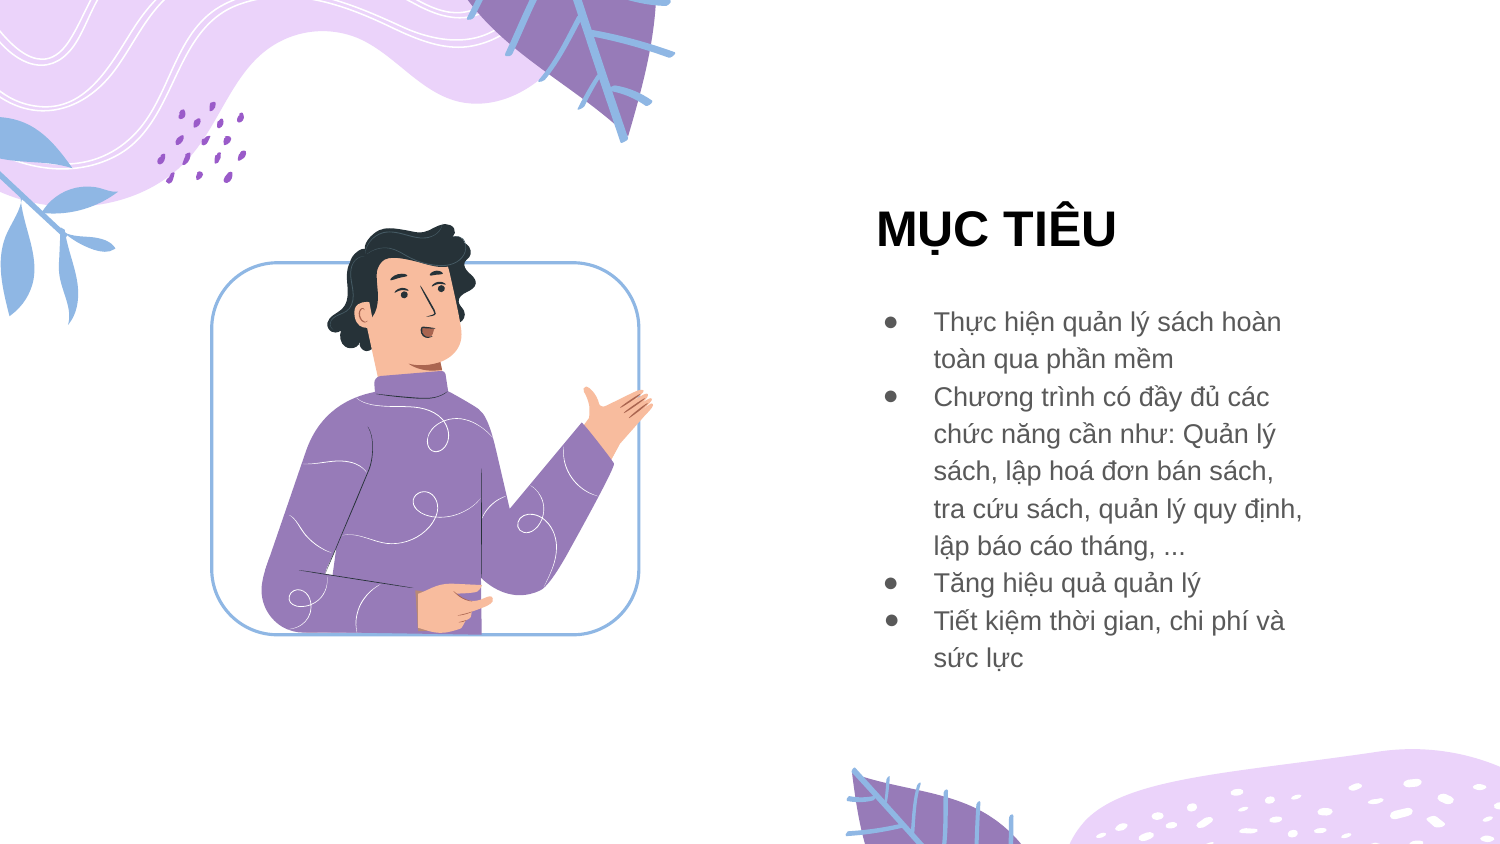

# MỤC TIÊU

Thực hiện quản lý sách hoàn toàn qua phần mềm
Chương trình có đầy đủ các chức năng cần như: Quản lý sách, lập hoá đơn bán sách, tra cứu sách, quản lý quy định, lập báo cáo tháng, ...
Tăng hiệu quả quản lý
Tiết kiệm thời gian, chi phí và sức lực